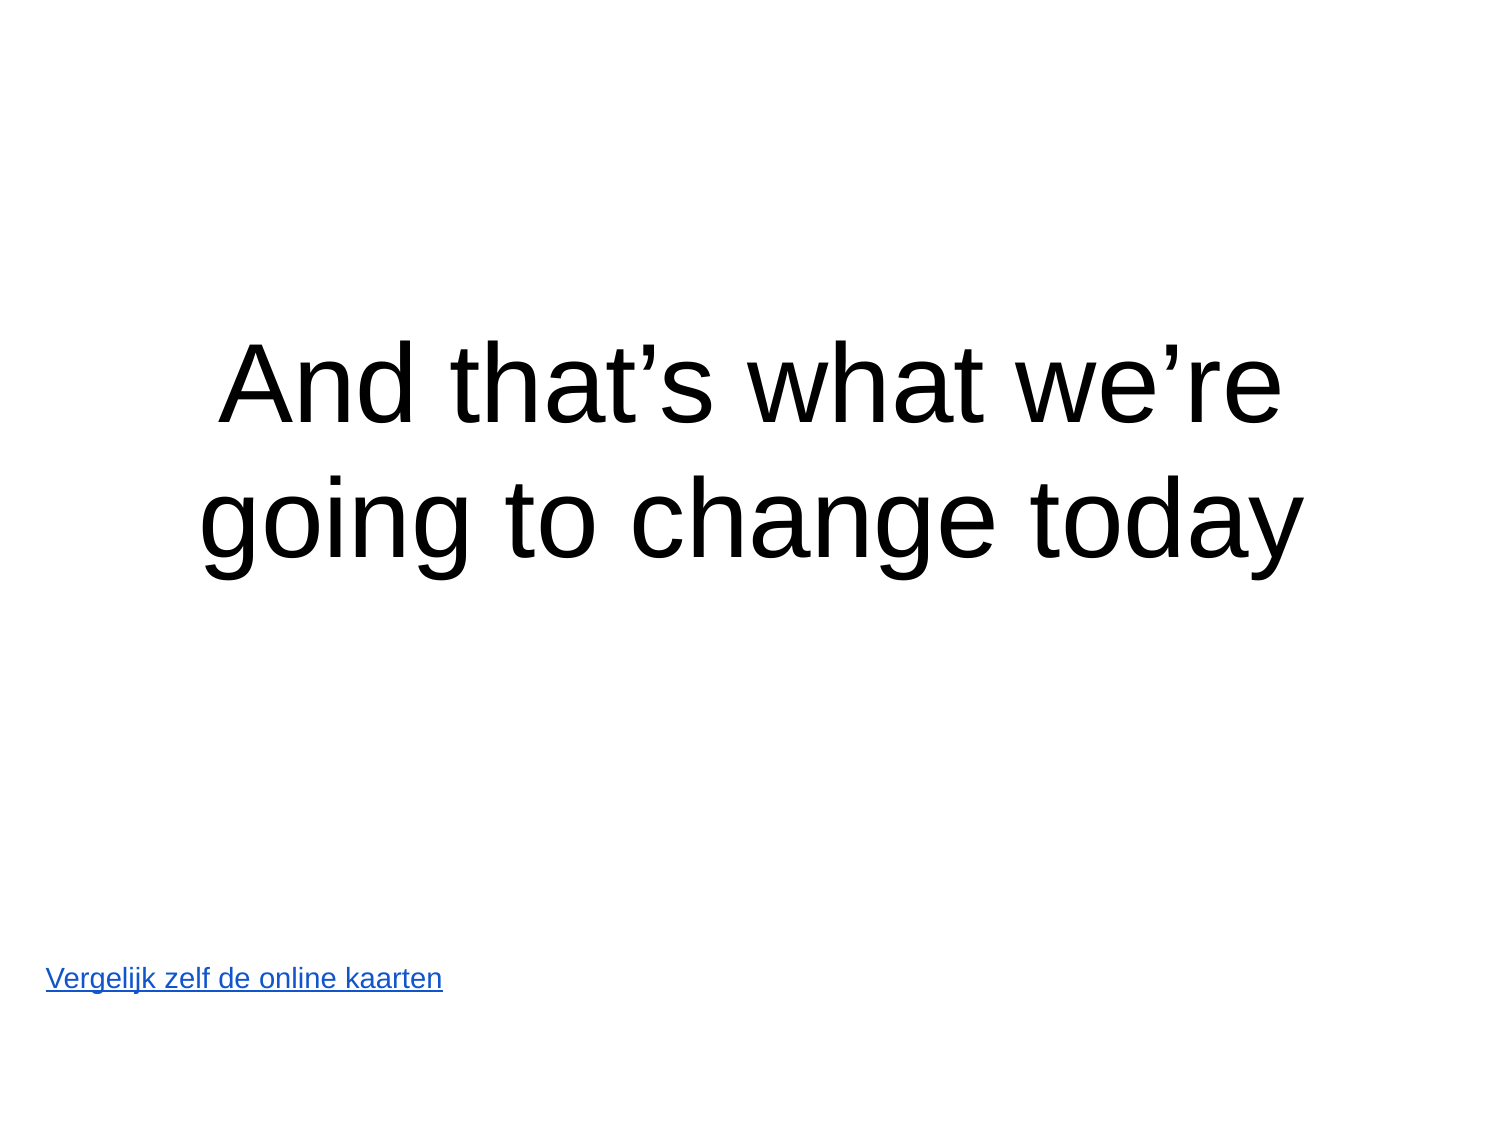

And that’s what we’re going to change today
Vergelijk zelf de online kaarten